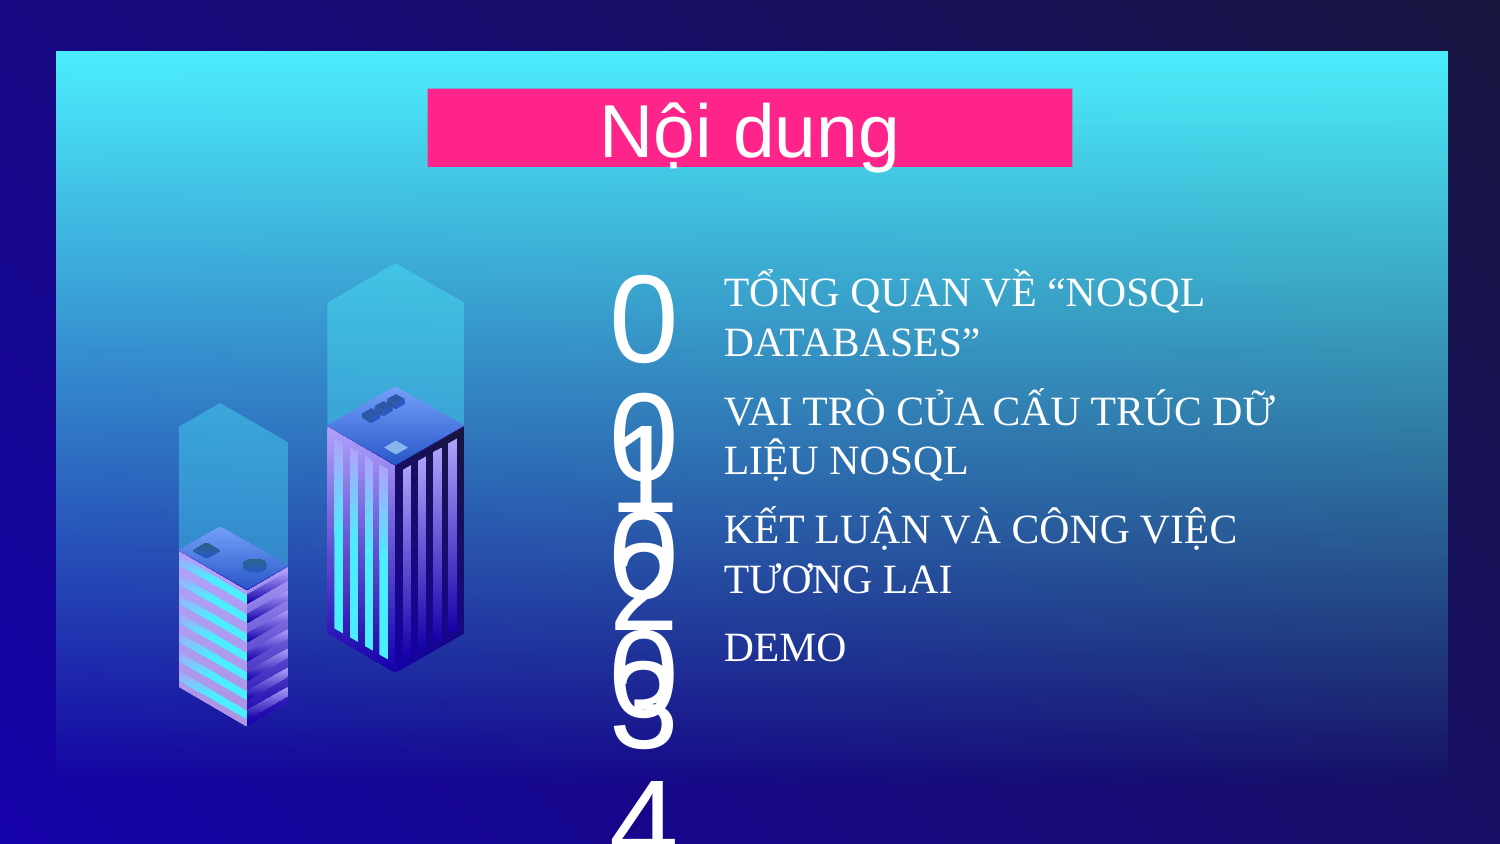

# Nội dung
01
TỔNG QUAN VỀ “NOSQL DATABASES”

02
VAI TRÒ CỦA CẤU TRÚC DỮ LIỆU NOSQL
03
KẾT LUẬN VÀ CÔNG VIỆC TƯƠNG LAI
04
DEMO